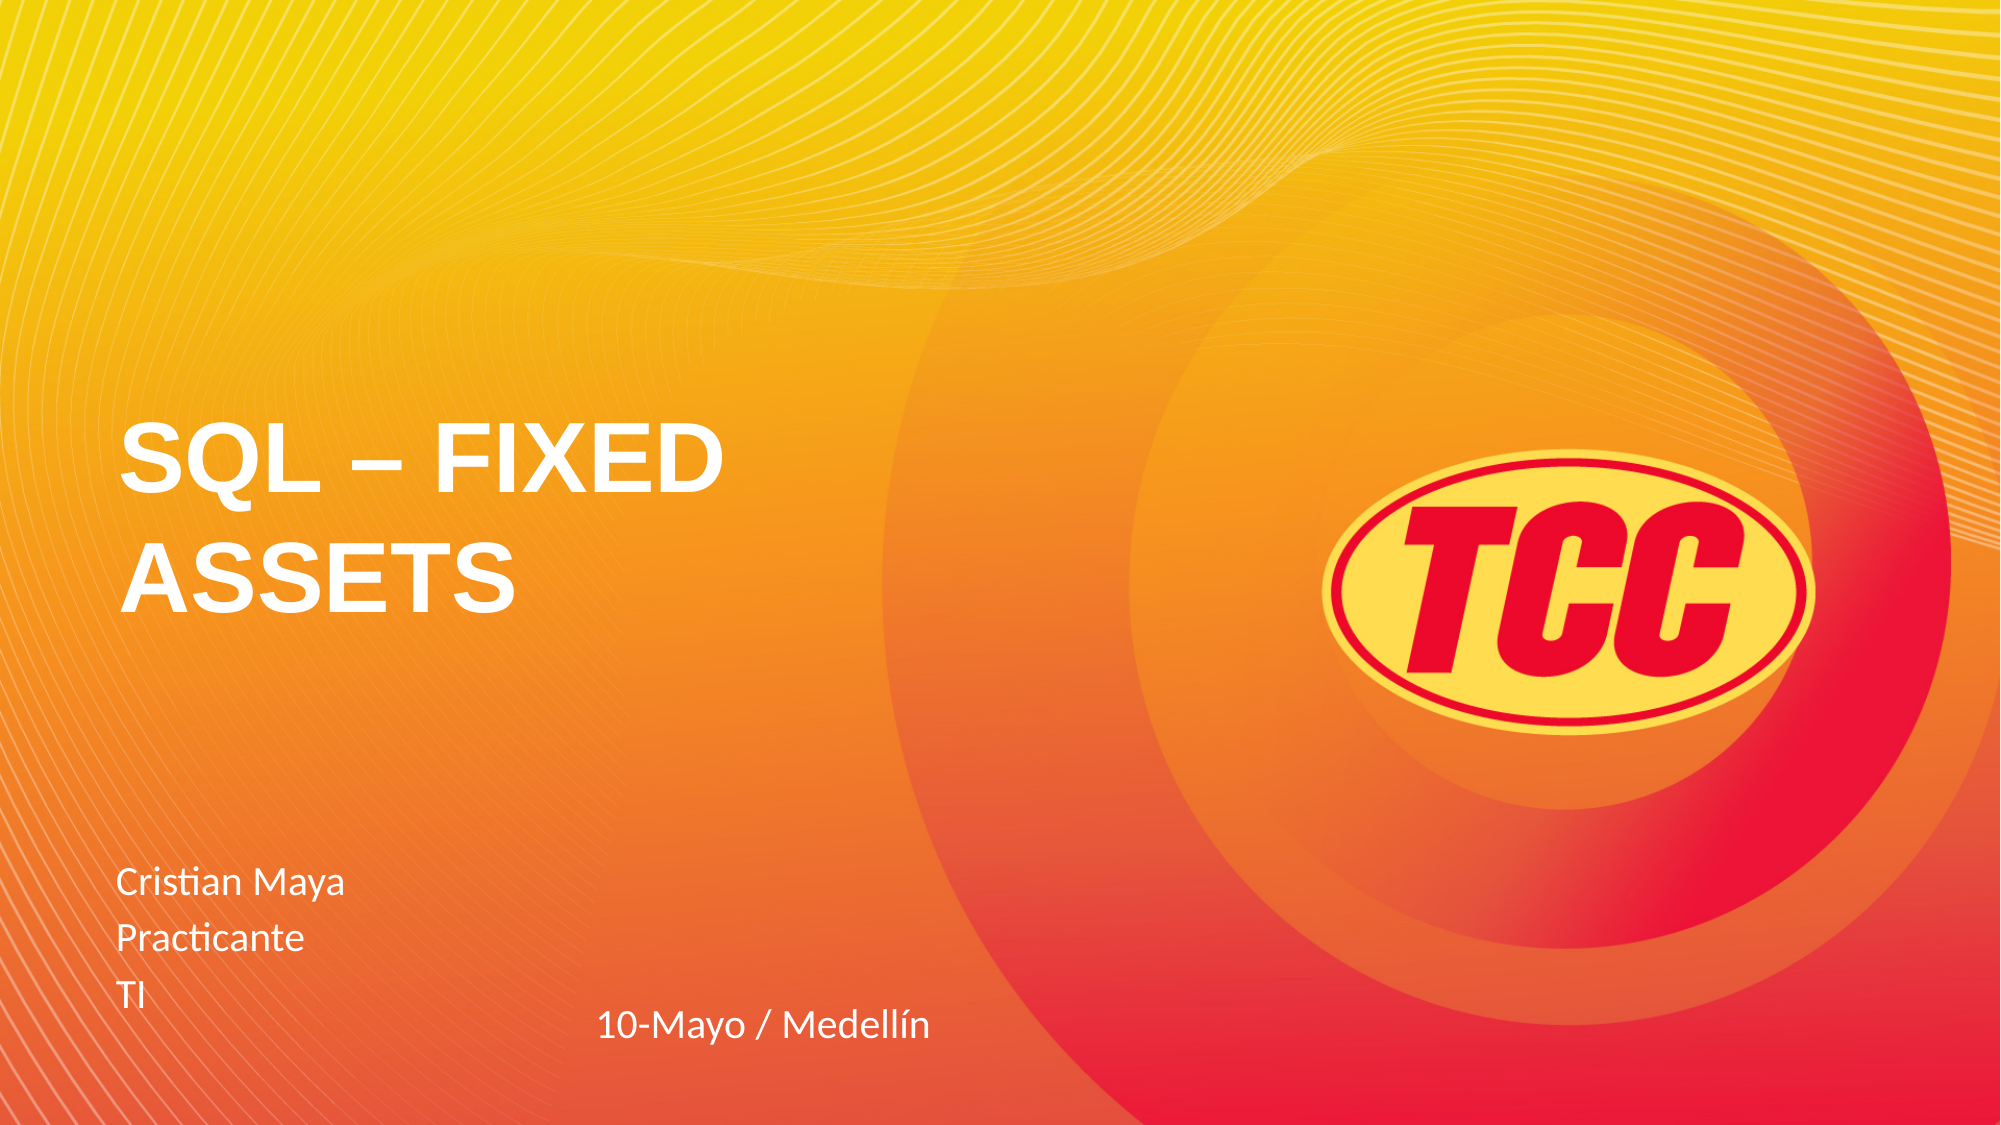

SQL – FIXED ASSETS
Cristian Maya
Practicante
TI
10-Mayo / Medellín